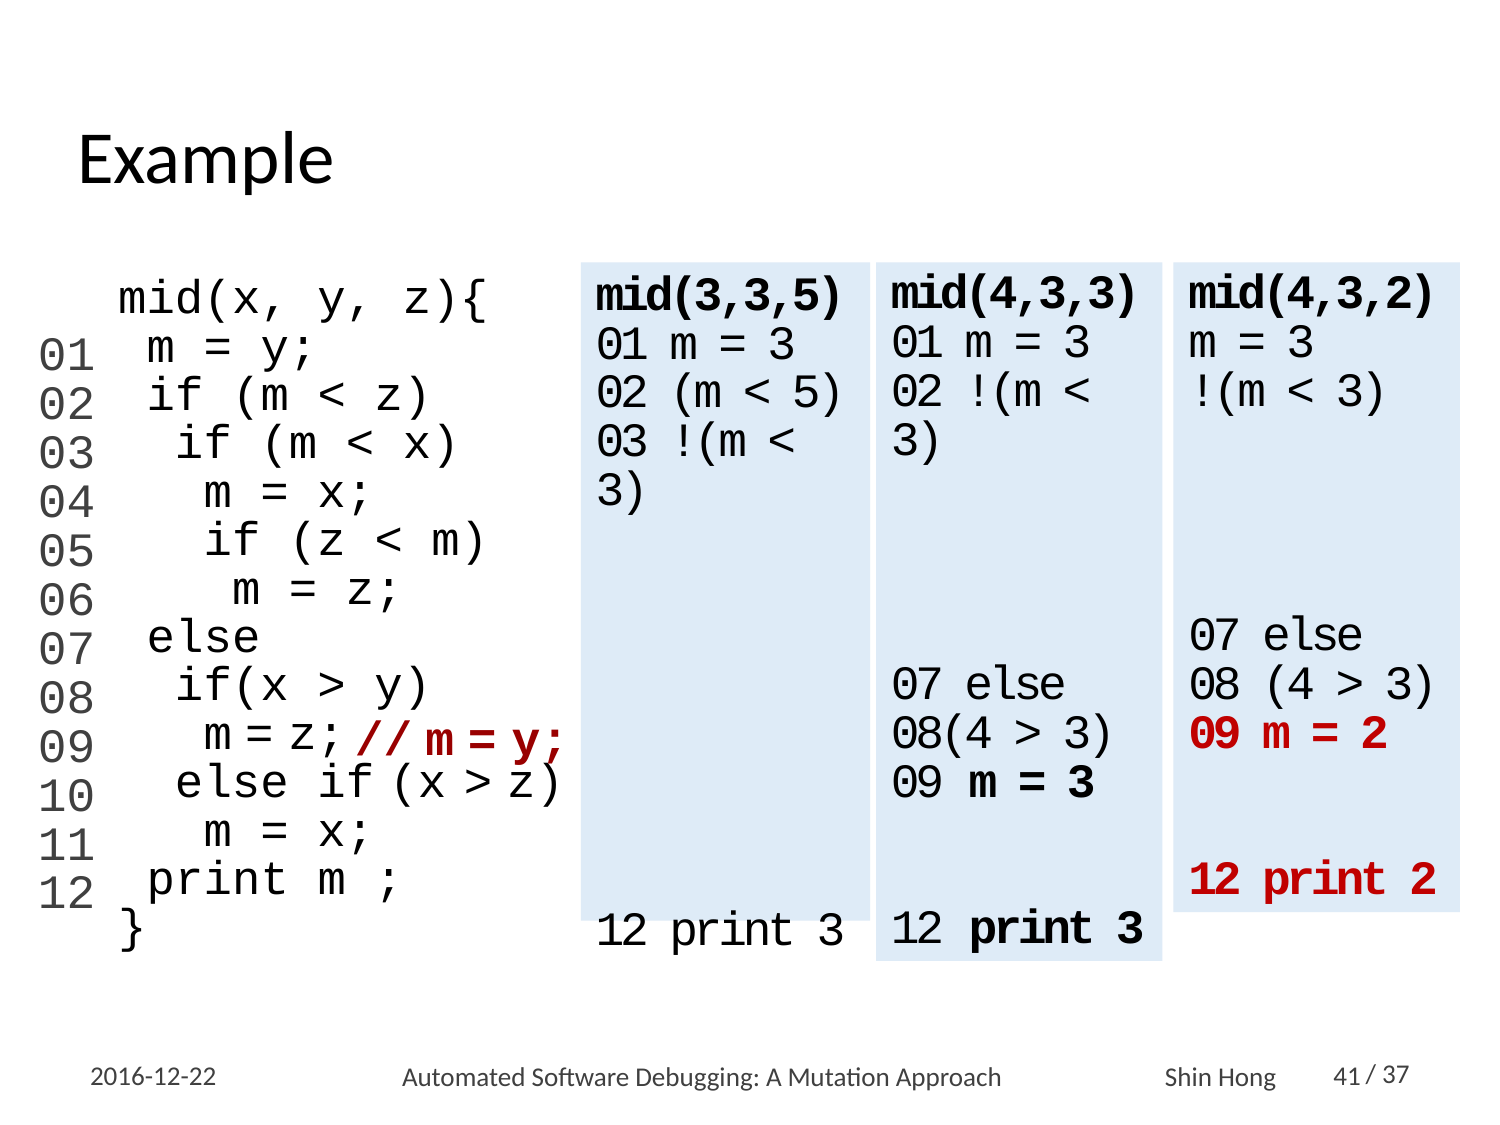

# Example

mid(4,3,3)
01 m = 3
02 !(m < 3)

07 else
08(4 > 3)
09 m = 3

12 print 3
mid(4,3,2)
m = 3
!(m < 3)

07 else
08 (4 > 3)
09 m = 2

12 print 2
mid(3,3,5)
01 m = 3
02 (m < 5)
03 !(m < 3)

12 print 3

01
02
03
04
05
06
07
08
09
10
11
12
mid(x, y, z){
 m = y;
 if (m < z)
  if (m < x)
   m = x;
   if (z < m)
    m = z;
 else
  if(x > y)
   m = z;
  else if (x > z)
   m = x;
 print m ;
}
// m = y;
Automated Software Debugging: A Mutation Approach
41
2016-12-22